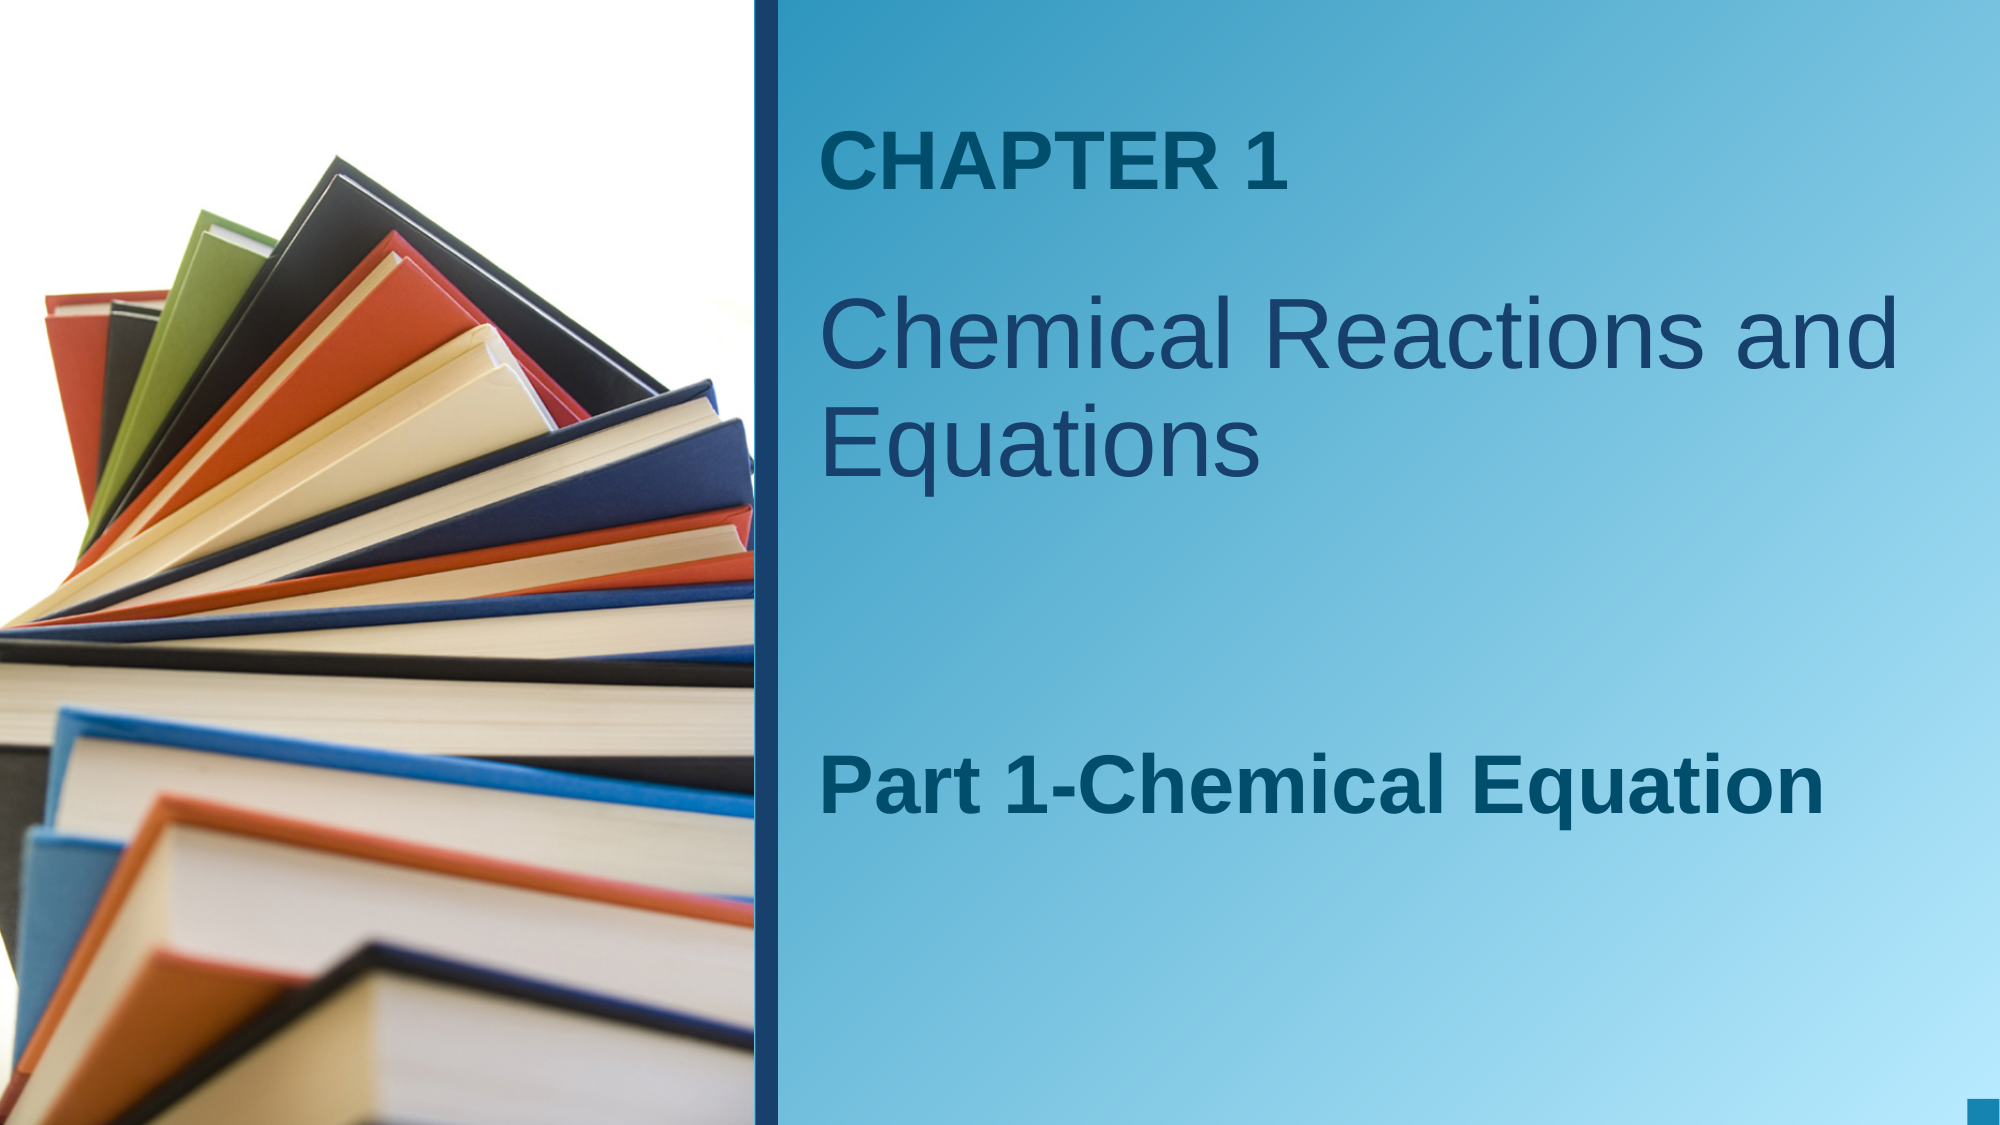

CHAPTER 1
# Chemical Reactions and Equations
Part 1-Chemical Equation